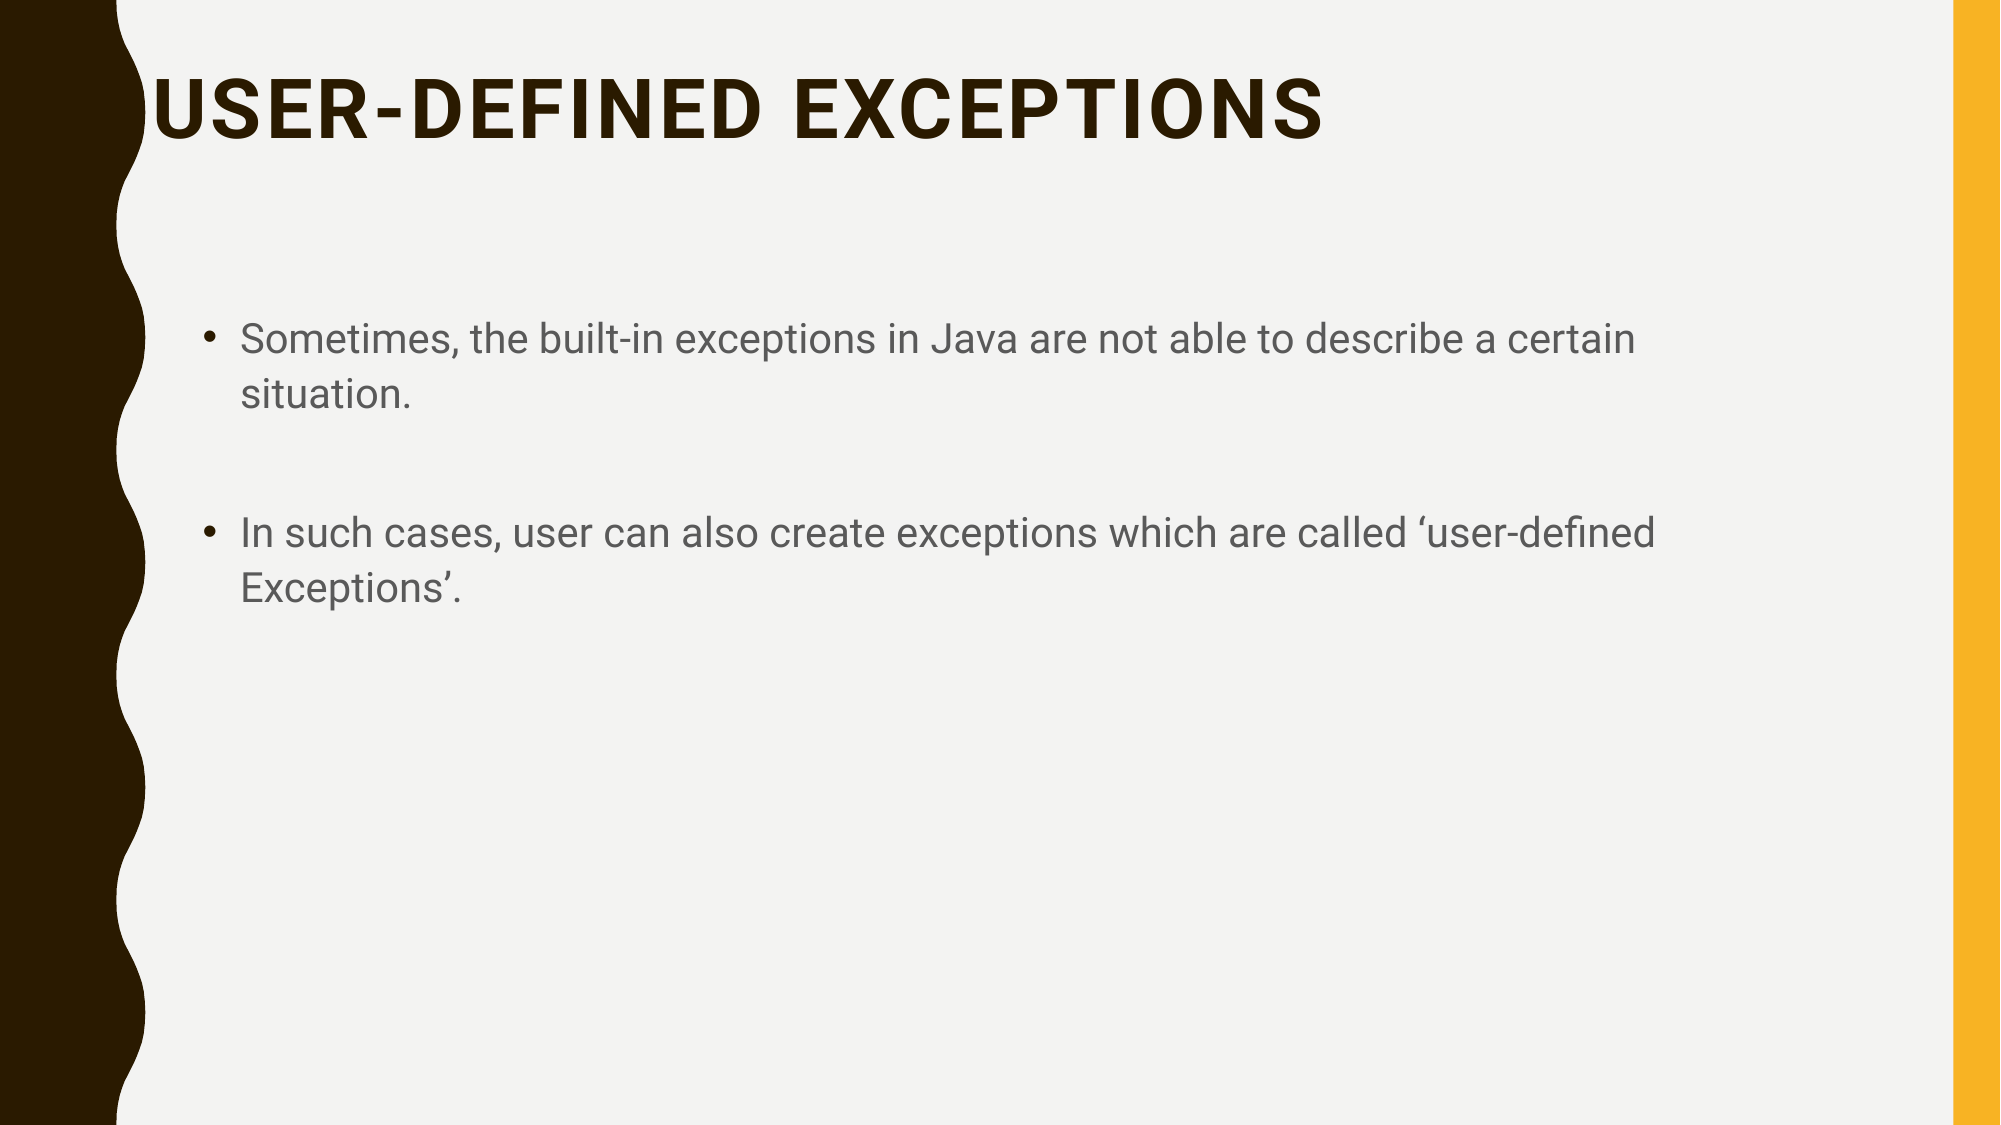

# User-Defined Exceptions

Sometimes, the built-in exceptions in Java are not able to describe a certain situation.

In such cases, user can also create exceptions which are called ‘user-defined Exceptions’.